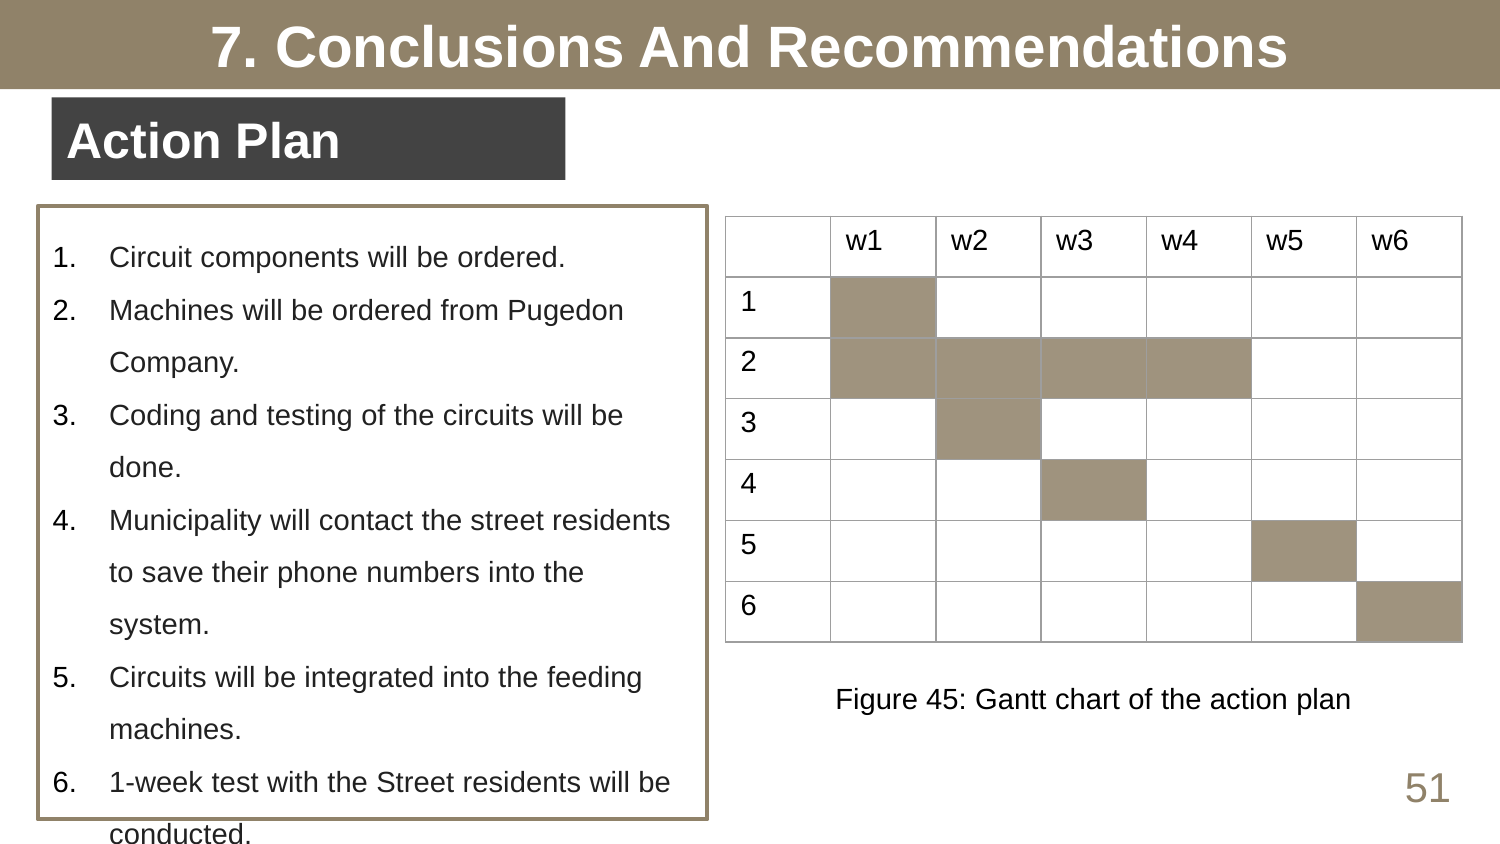

# 7. Conclusions And Recommendations
Action Plan

Circuit components will be ordered.
Machines will be ordered from Pugedon Company.
Coding and testing of the circuits will be done.
Municipality will contact the street residents to save their phone numbers into the system.
Circuits will be integrated into the feeding machines.
1-week test with the Street residents will be conducted.
|  | w1 | w2 | w3 | w4 | w5 | w6 |
| --- | --- | --- | --- | --- | --- | --- |
| 1 |  |  |  |  |  |  |
| 2 |  |  |  |  |  |  |
| 3 |  |  |  |  |  |  |
| 4 |  |  |  |  |  |  |
| 5 |  |  |  |  |  |  |
| 6 |  |  |  |  |  |  |
Figure 45: Gantt chart of the action plan
51